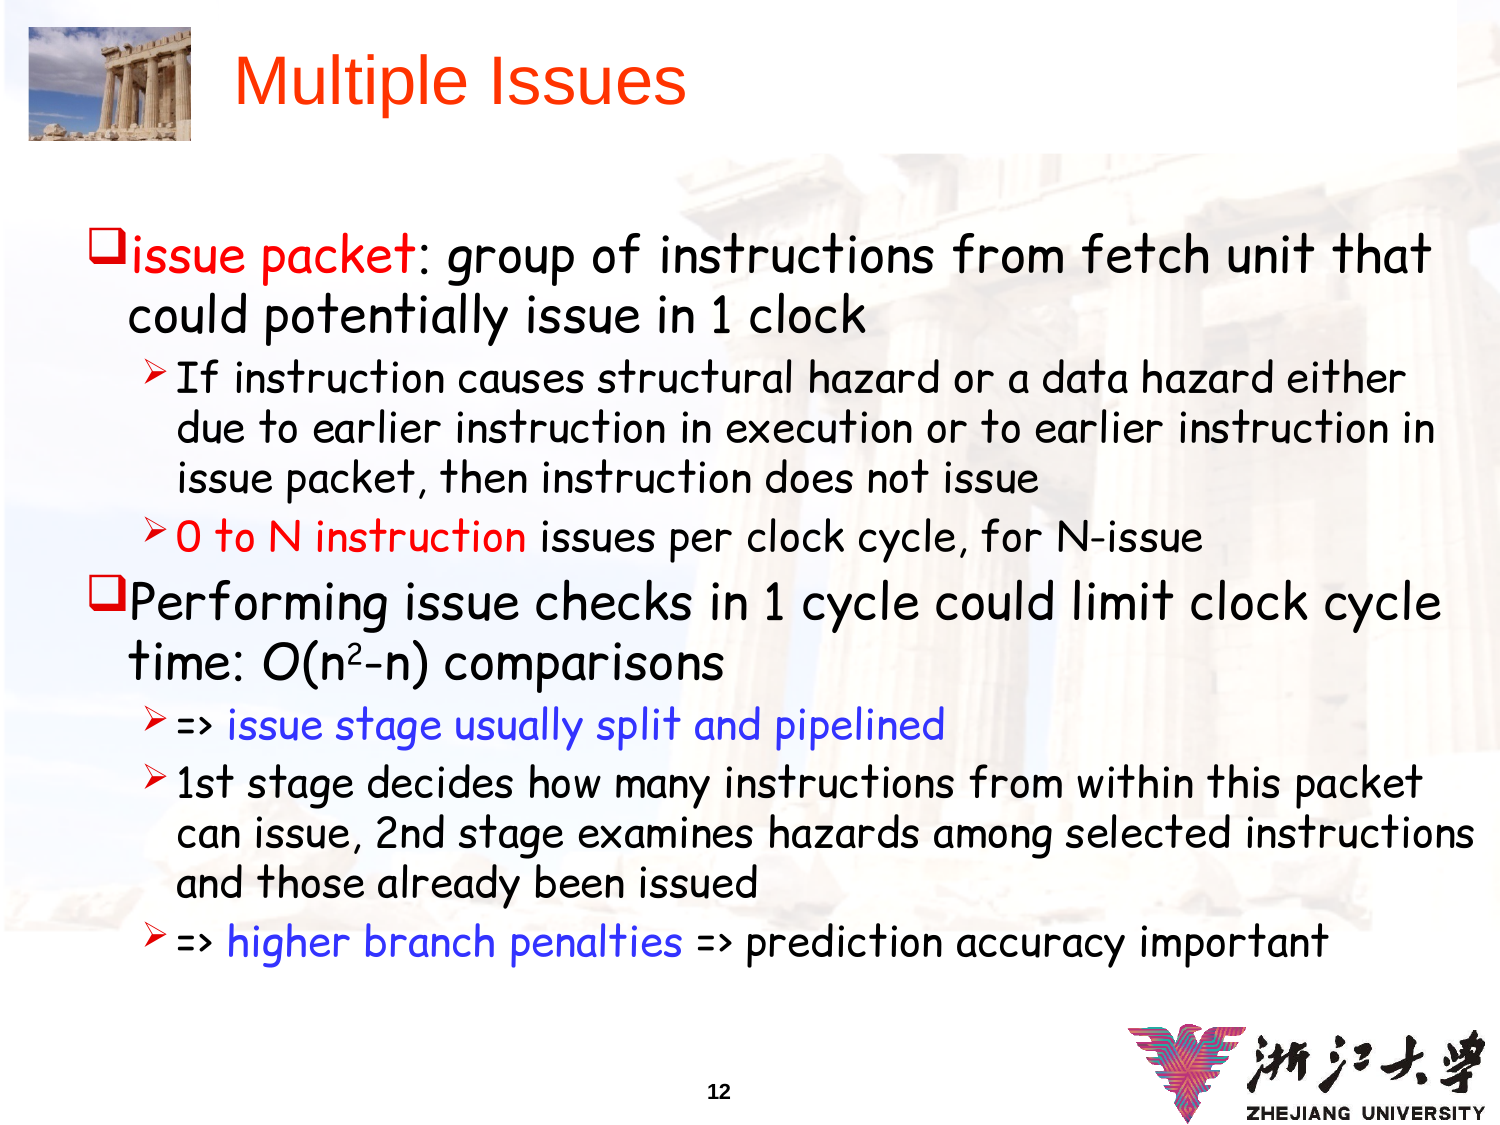

# Multiple Issues
issue packet: group of instructions from fetch unit that could potentially issue in 1 clock
If instruction causes structural hazard or a data hazard either due to earlier instruction in execution or to earlier instruction in issue packet, then instruction does not issue
0 to N instruction issues per clock cycle, for N-issue
Performing issue checks in 1 cycle could limit clock cycle time: O(n2-n) comparisons
=> issue stage usually split and pipelined
1st stage decides how many instructions from within this packet can issue, 2nd stage examines hazards among selected instructions and those already been issued
=> higher branch penalties => prediction accuracy important